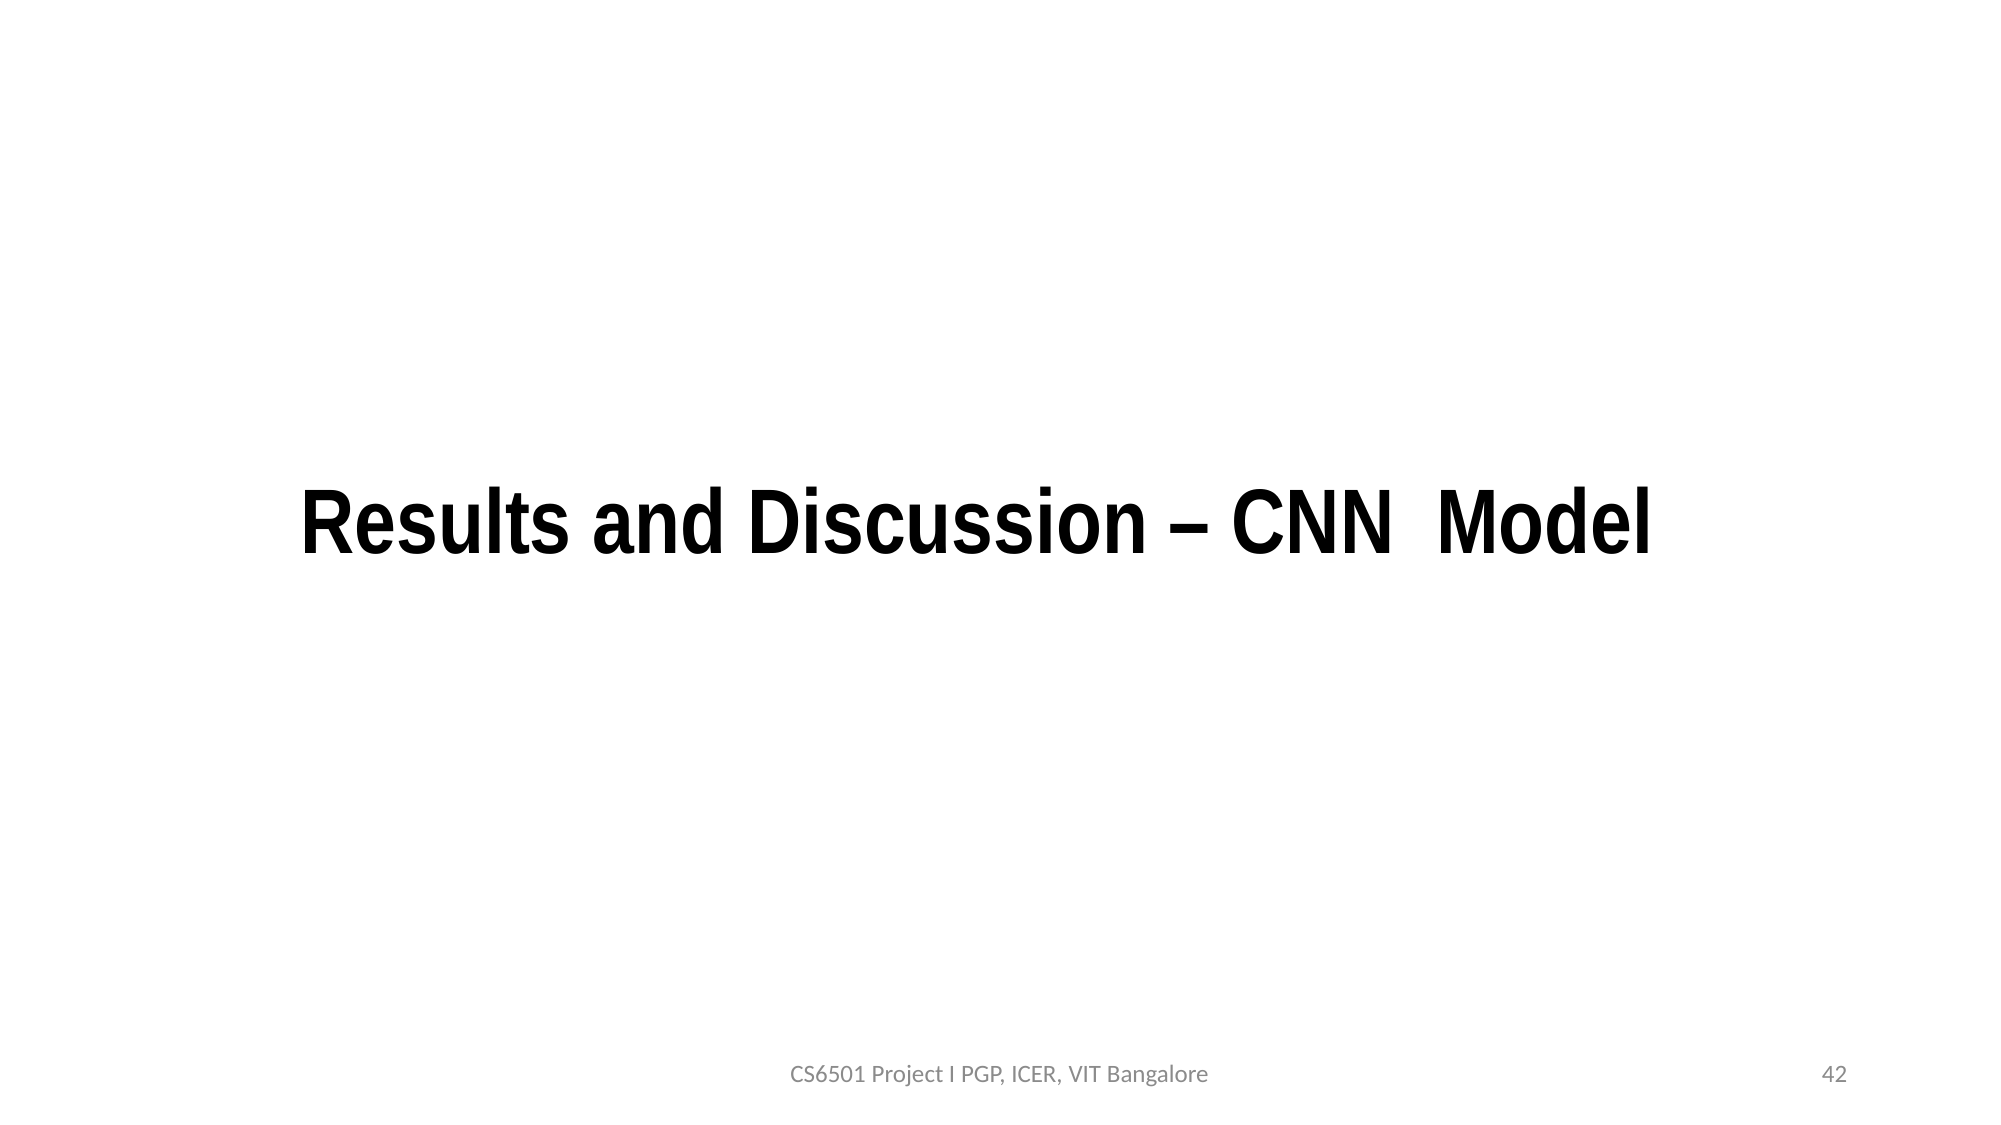

# Results and Discussion – CNN  Model
CS6501 Project I PGP, ICER, VIT Bangalore
42